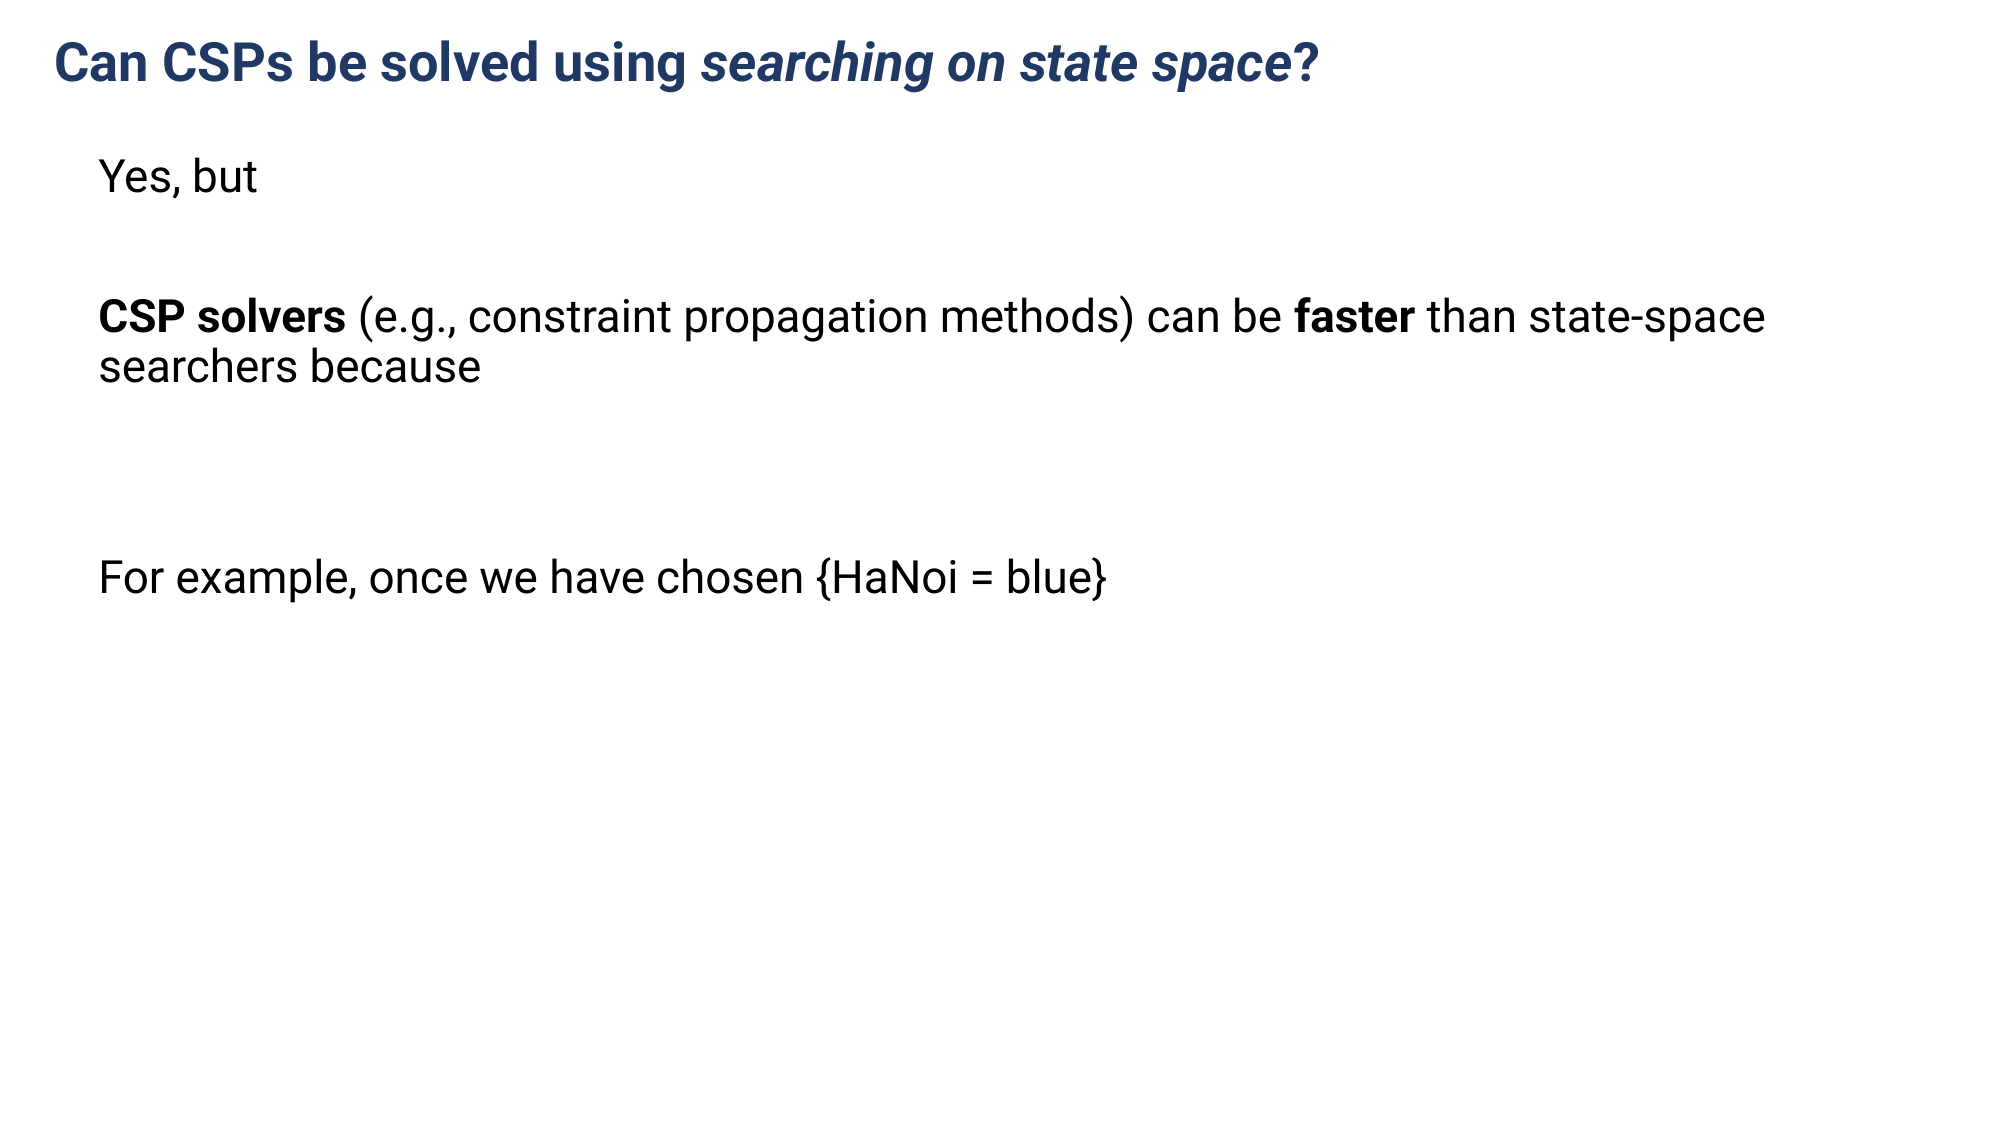

Can CSPs be solved using searching on state space?
Yes, but

CSP solvers (e.g., constraint propagation methods) can be faster than state-space searchers because

For example, once we have chosen {HaNoi = blue}